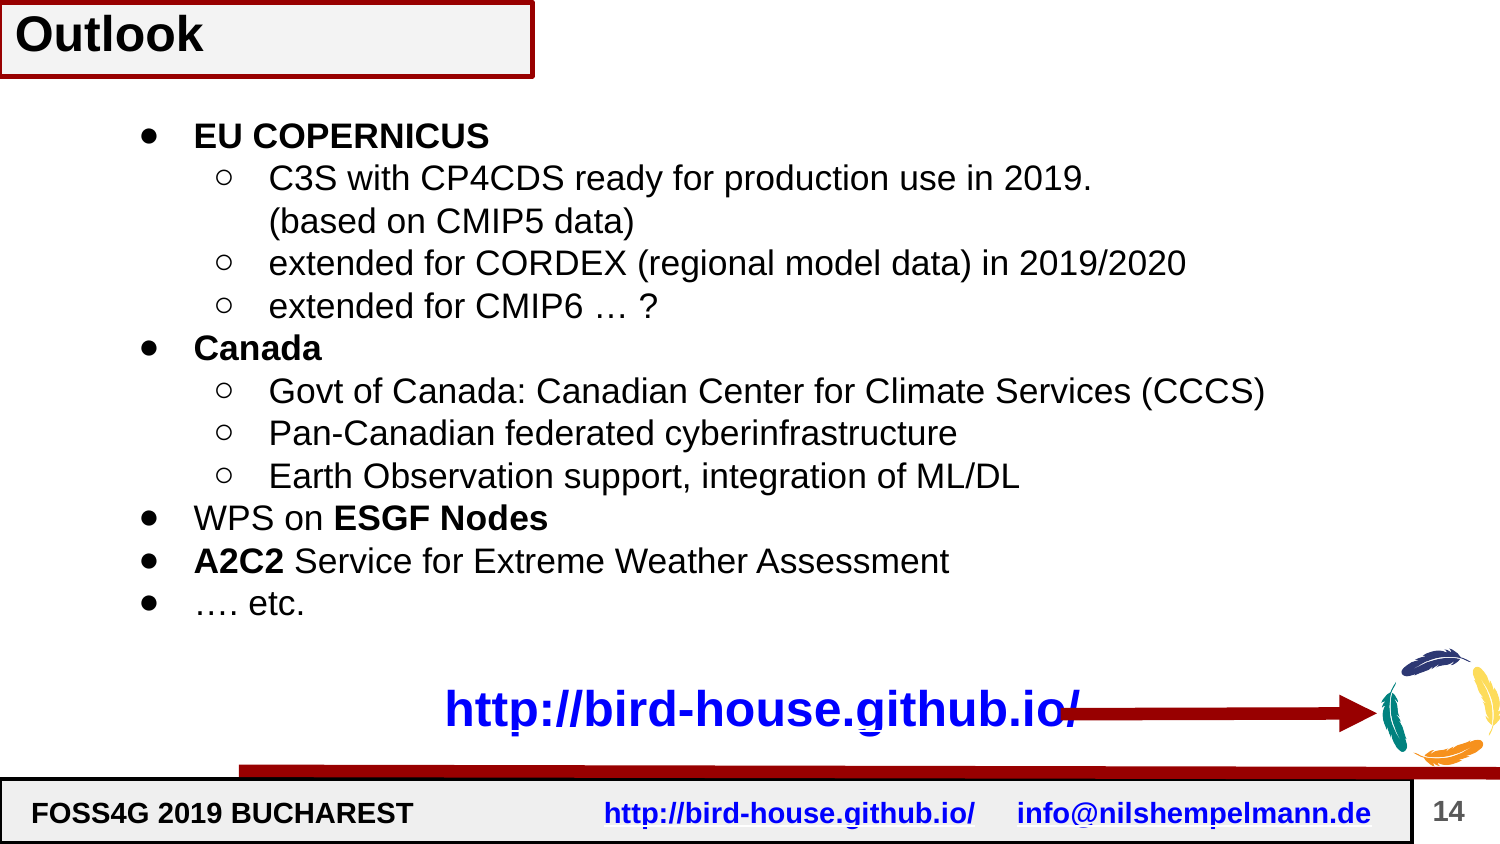

Outlook
EU COPERNICUS
C3S with CP4CDS ready for production use in 2019.
(based on CMIP5 data)
extended for CORDEX (regional model data) in 2019/2020
extended for CMIP6 … ?
Canada
Govt of Canada: Canadian Center for Climate Services (CCCS)
Pan-Canadian federated cyberinfrastructure
Earth Observation support, integration of ML/DL
WPS on ESGF Nodes
A2C2 Service for Extreme Weather Assessment
…. etc.
   http://bird-house.github.io/

14